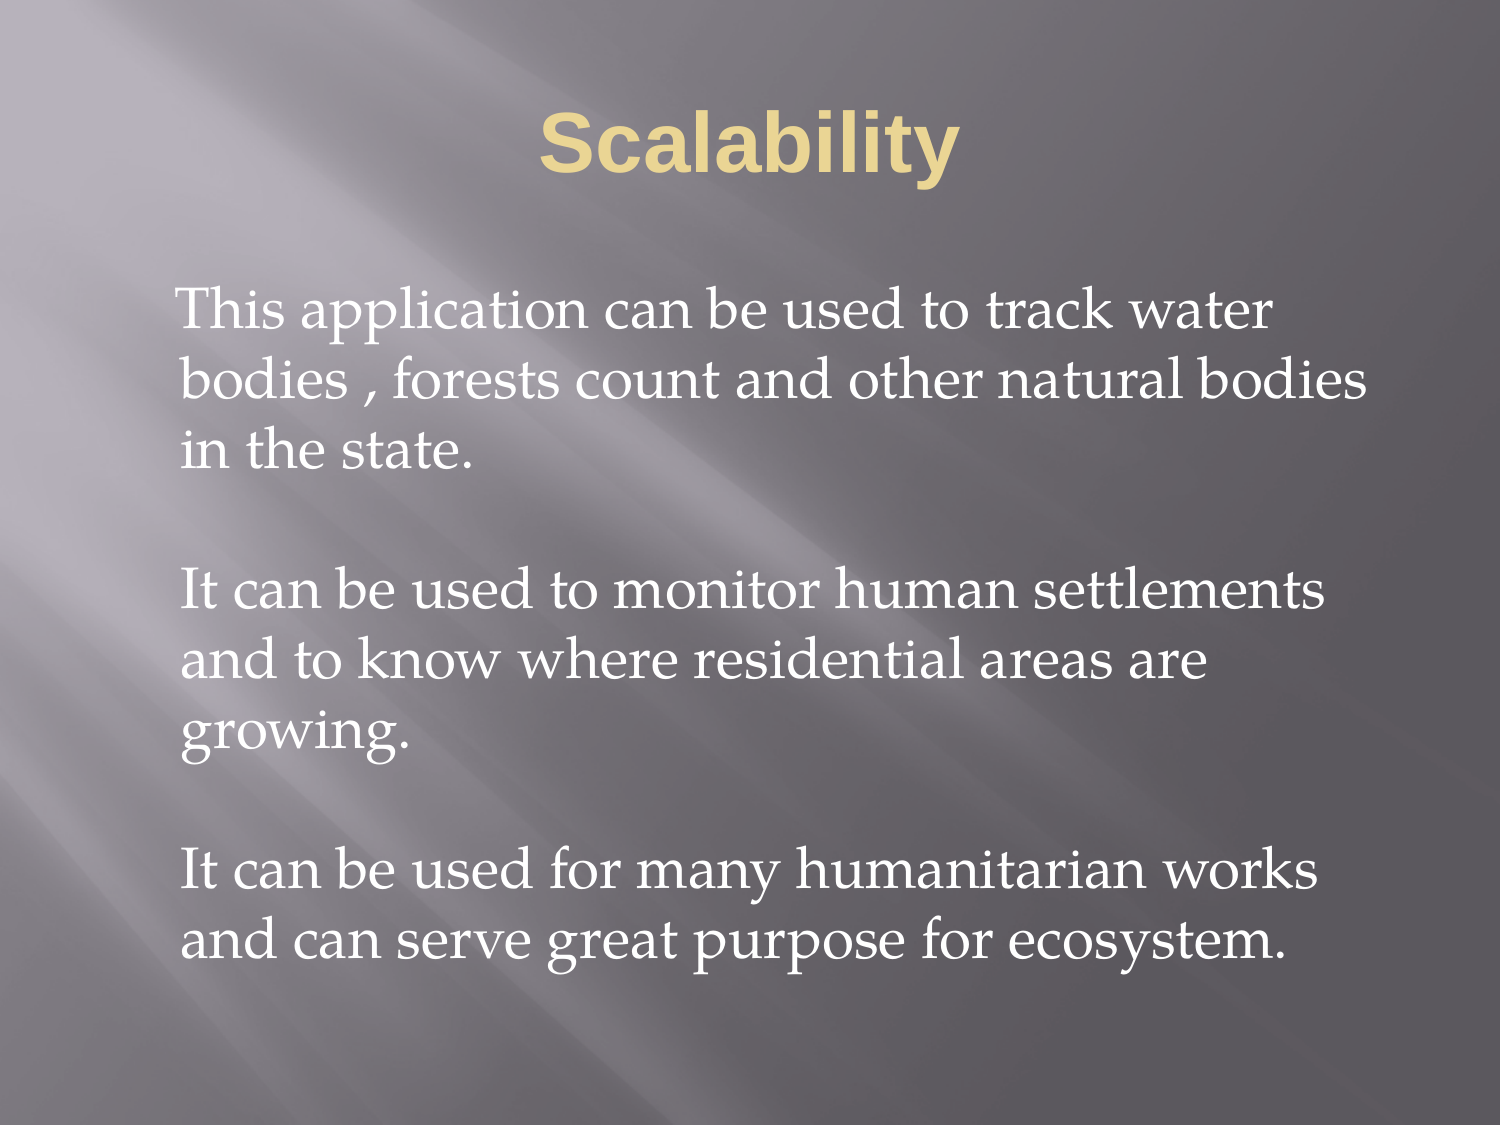

# Scalability
   This application can be used to track water bodies , forests count and other natural bodies in the state.

	It can be used to monitor human settlements and to know where residential areas are growing.

	It can be used for many humanitarian works and can serve great purpose for ecosystem.